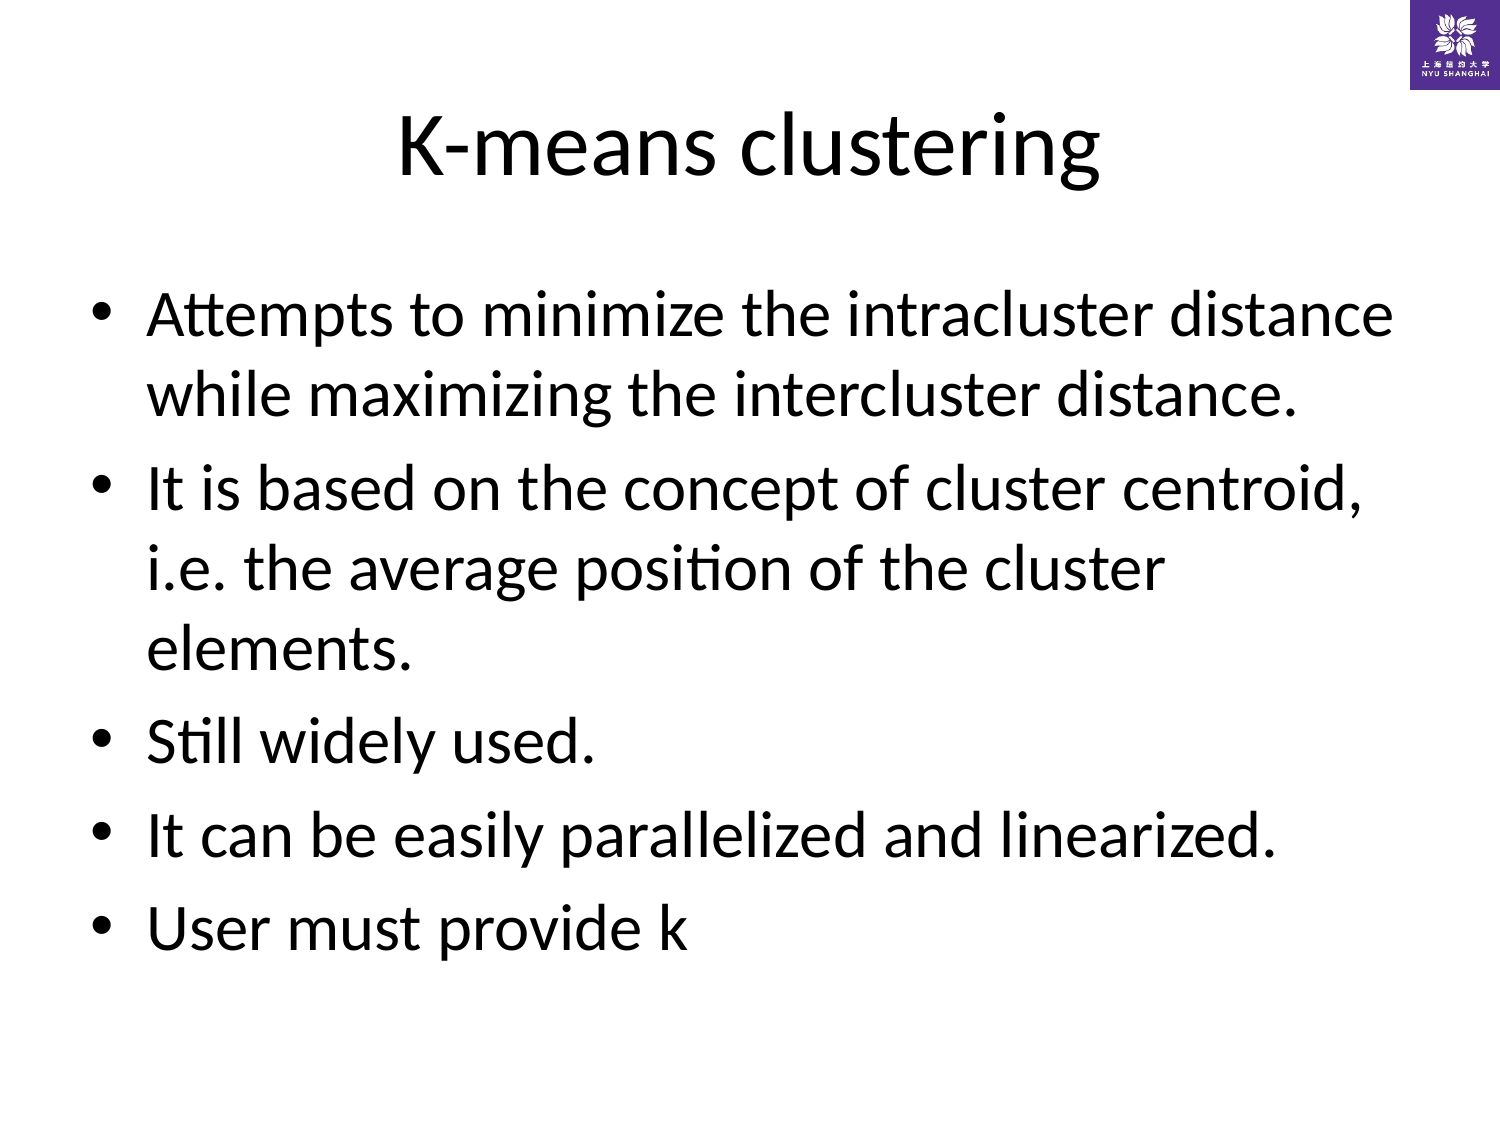

# K-means clustering
Attempts to minimize the intracluster distance while maximizing the intercluster distance.
It is based on the concept of cluster centroid, i.e. the average position of the cluster elements.
Still widely used.
It can be easily parallelized and linearized.
User must provide k